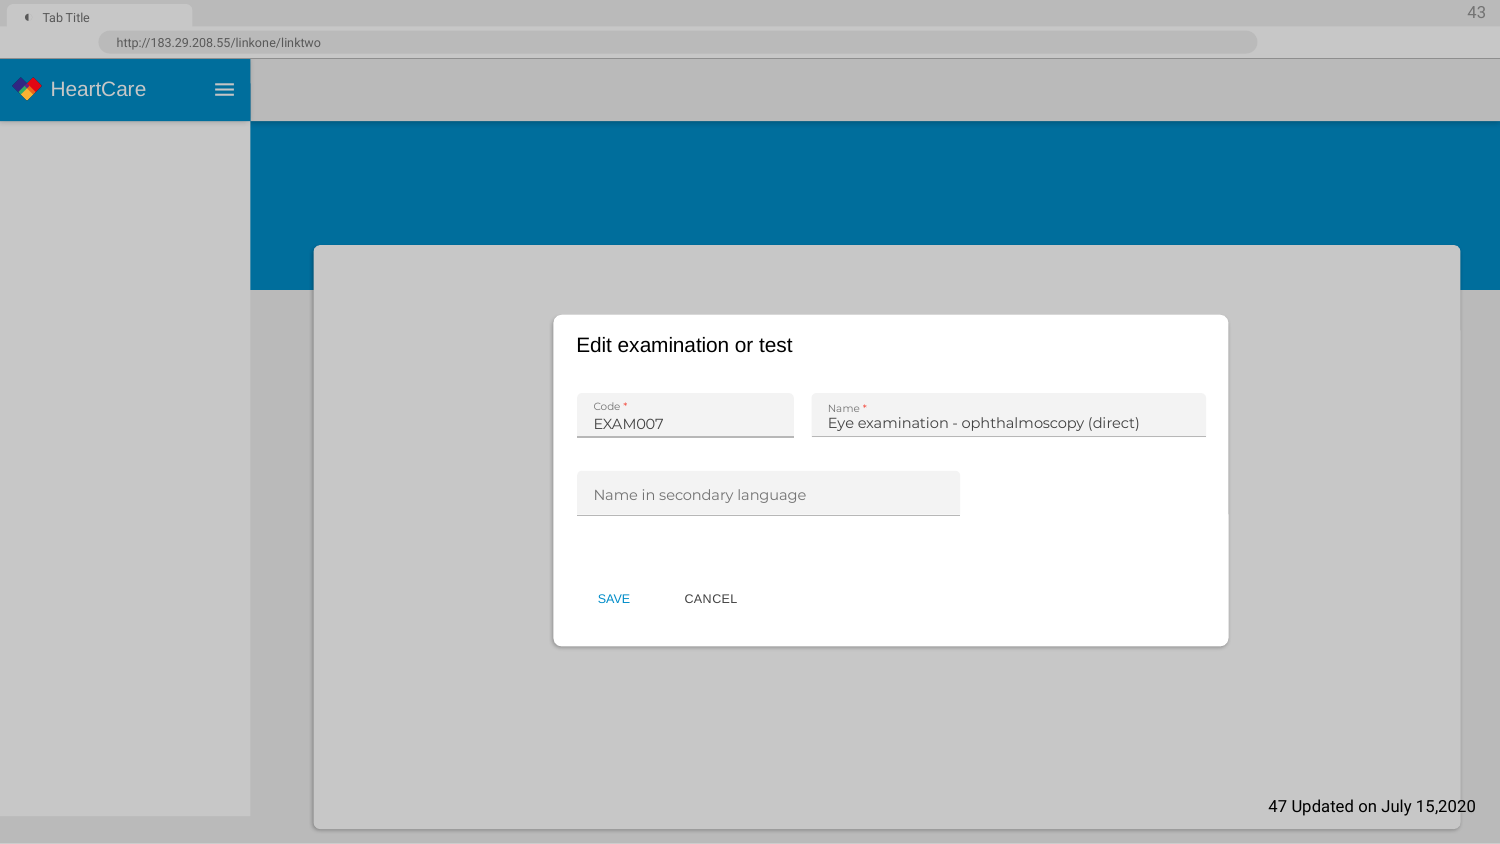

43
 Edit examination or test

Code *
EXAM007
Name *
Eye examination - ophthalmoscopy (direct)
Name in secondary language
SAVE
C A N C E L
47 Updated on July 15,2020